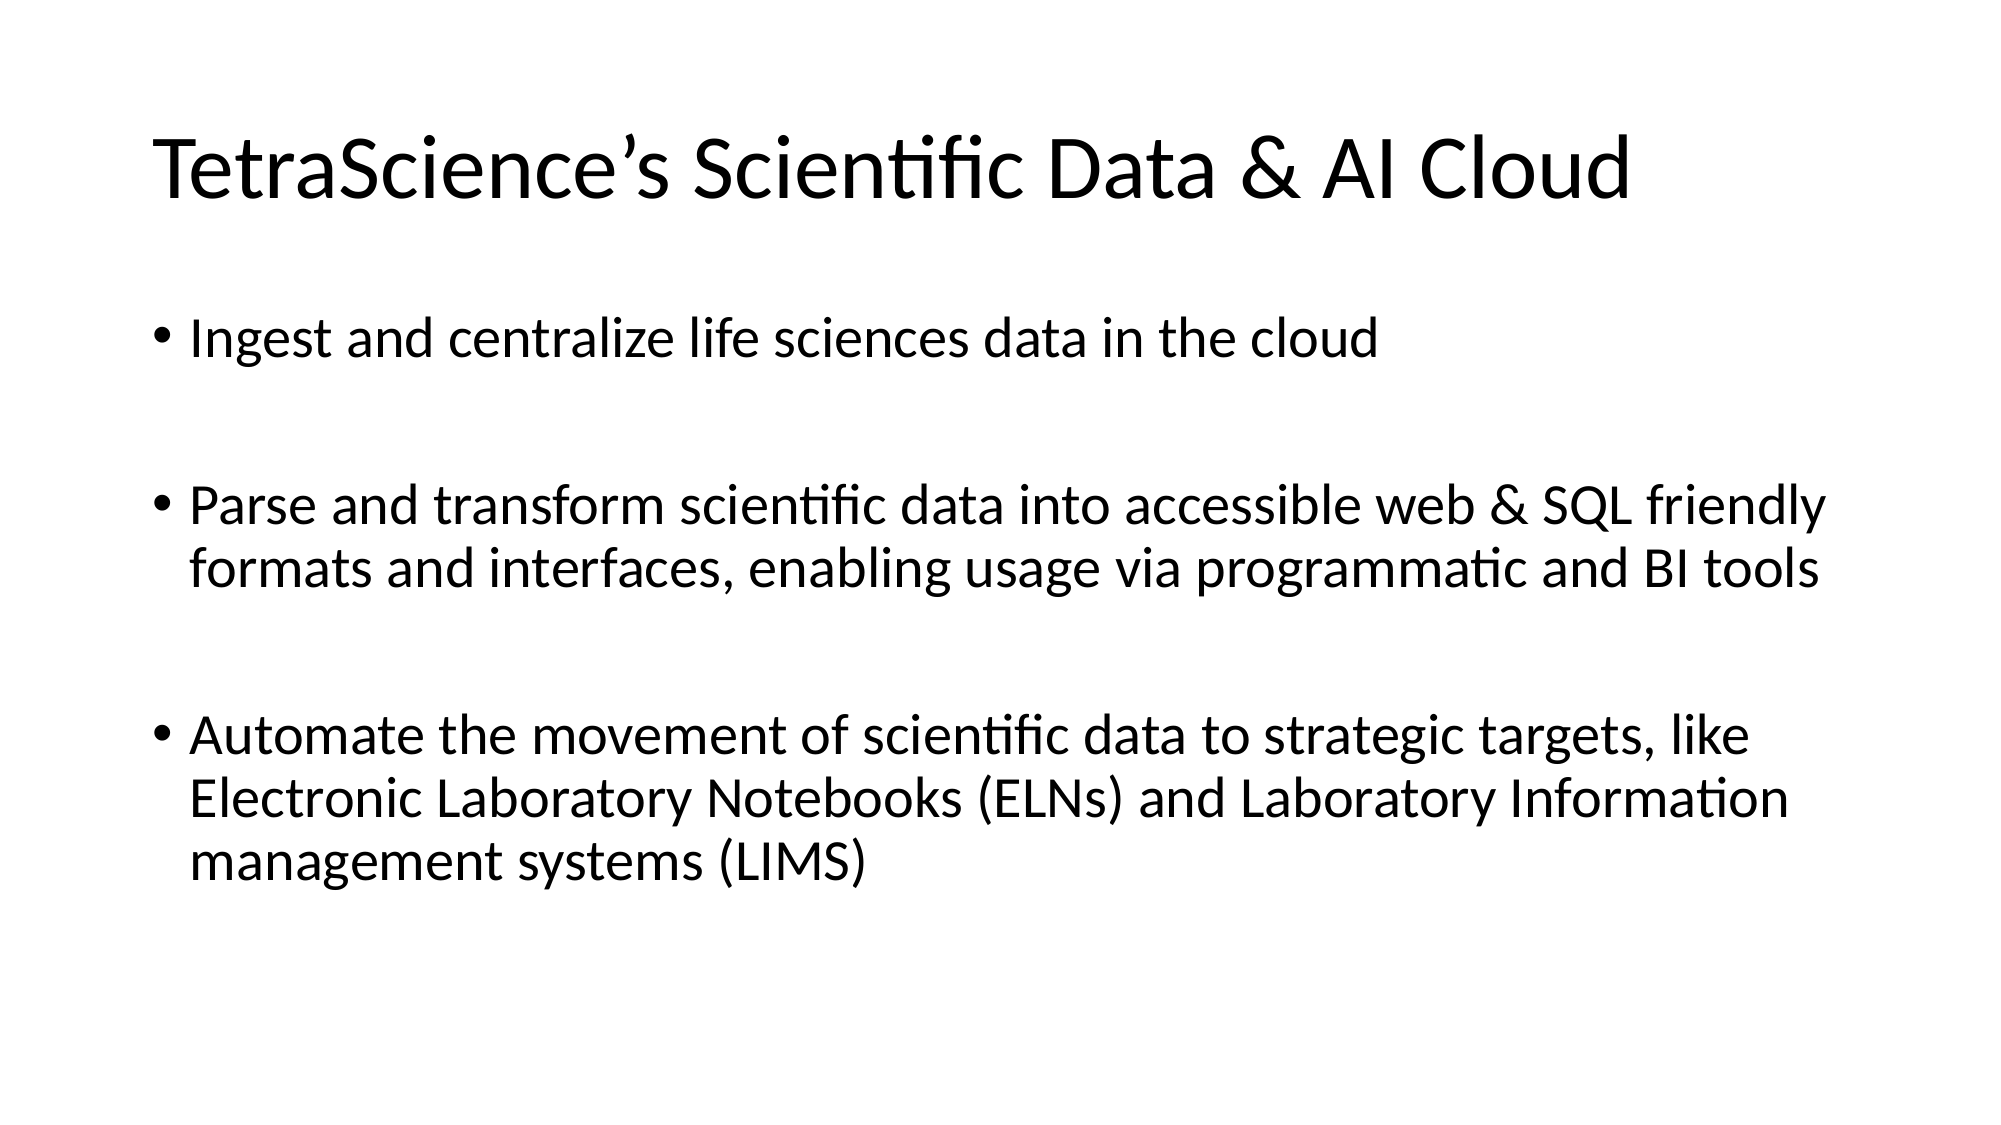

# TetraScience’s Scientific Data & AI Cloud
Ingest and centralize life sciences data in the cloud

Parse and transform scientific data into accessible web & SQL friendly formats and interfaces, enabling usage via programmatic and BI tools

Automate the movement of scientific data to strategic targets, like Electronic Laboratory Notebooks (ELNs) and Laboratory Information management systems (LIMS)